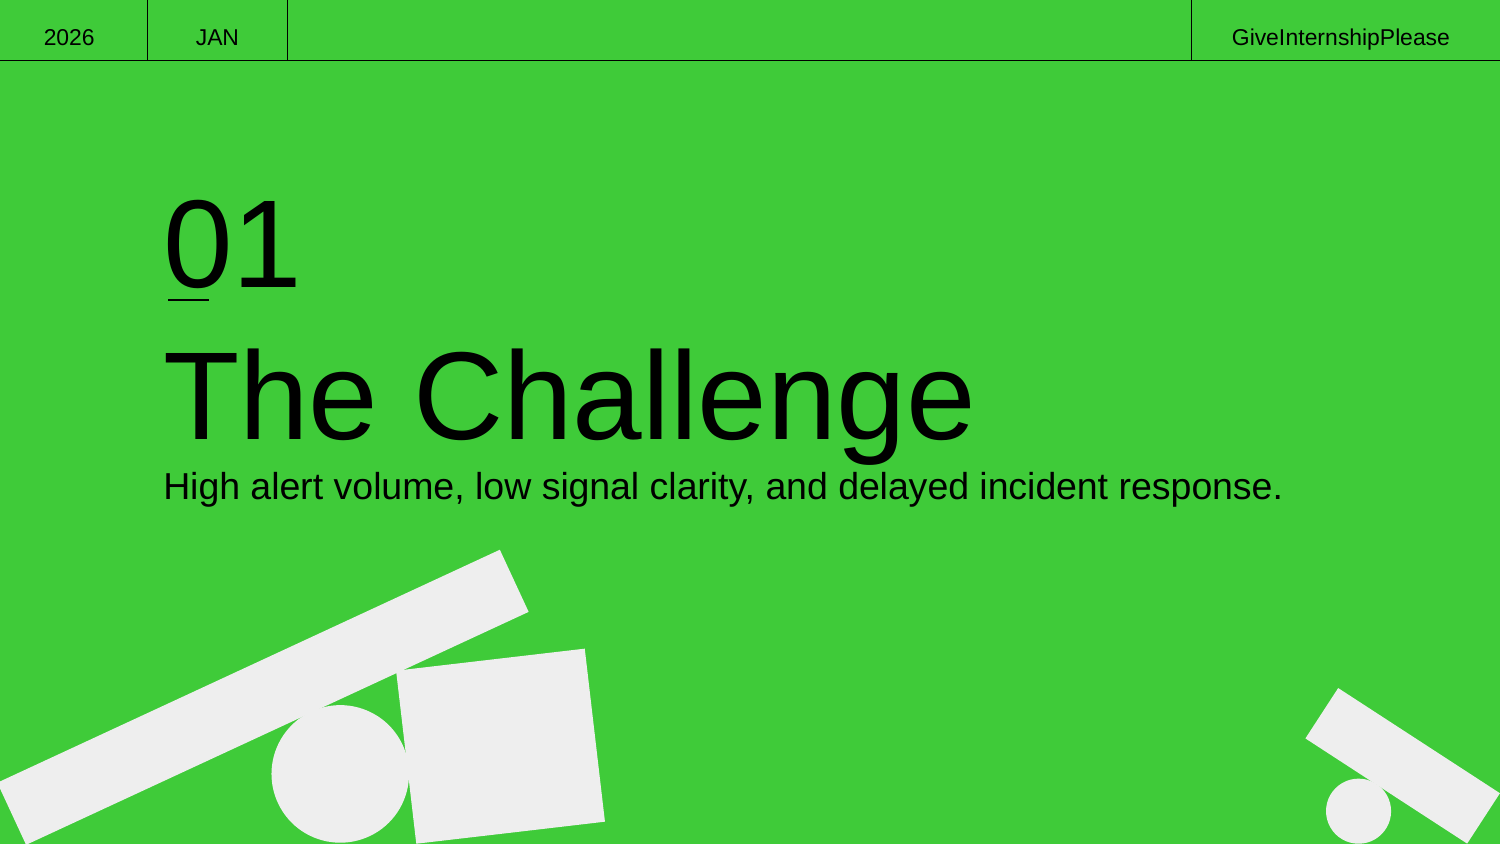

2026
JAN
GiveInternshipPlease
01
# The Challenge
High alert volume, low signal clarity, and delayed incident response.